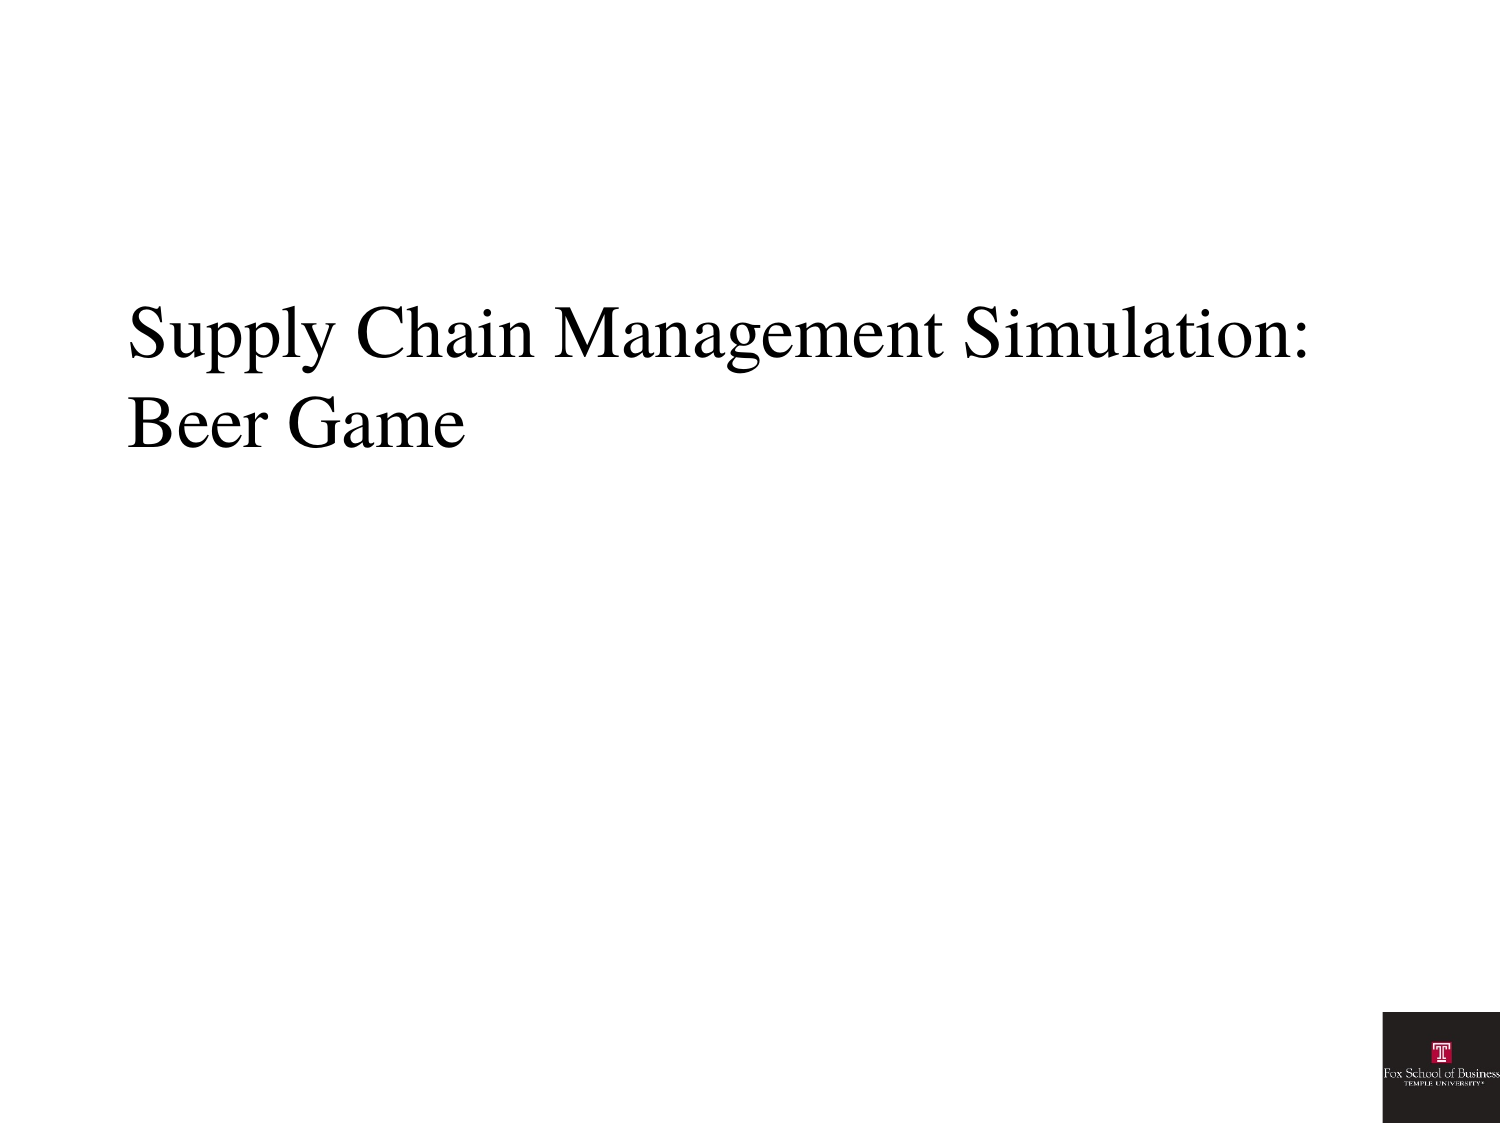

# Supply Chain Management Simulation: Beer Game